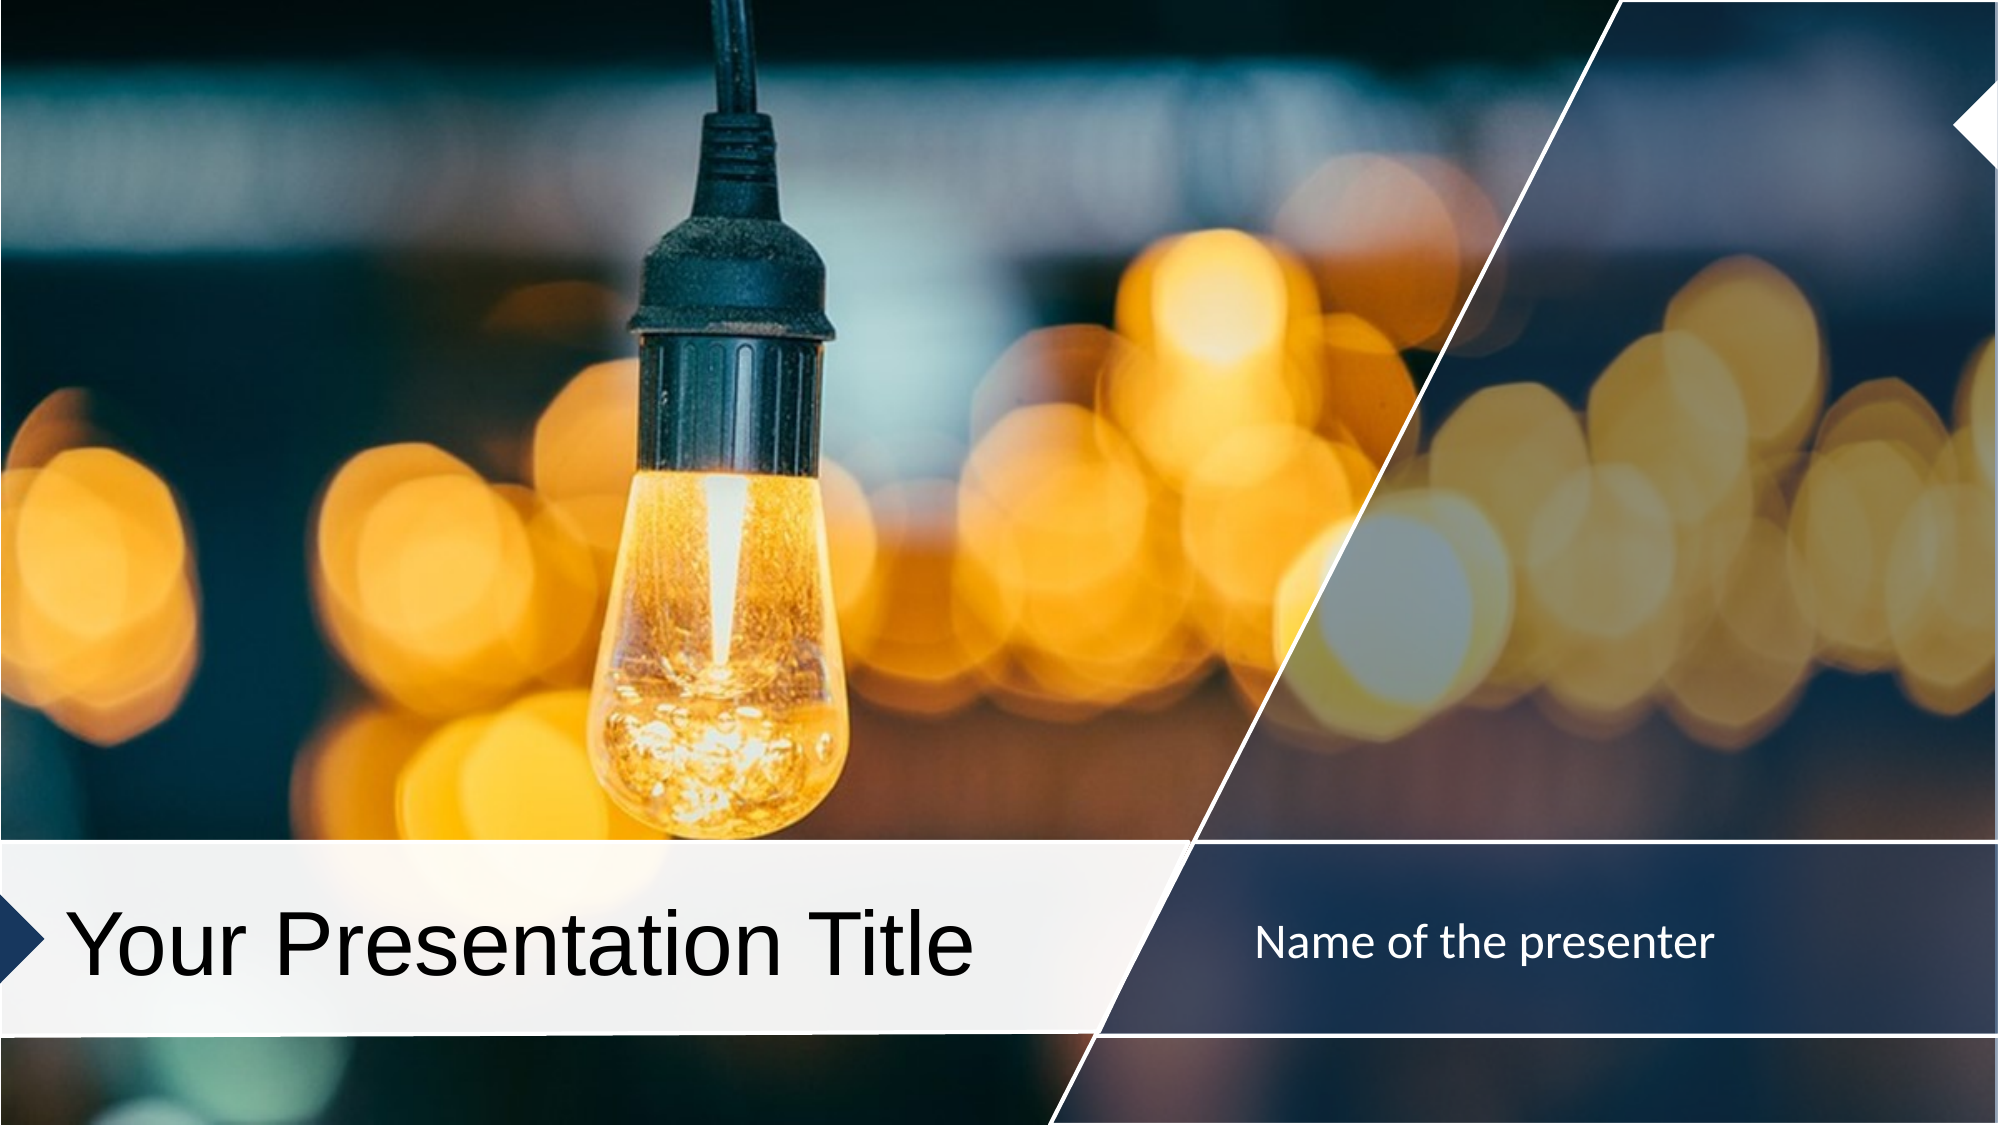

# Your Presentation Title

Name of the presenter